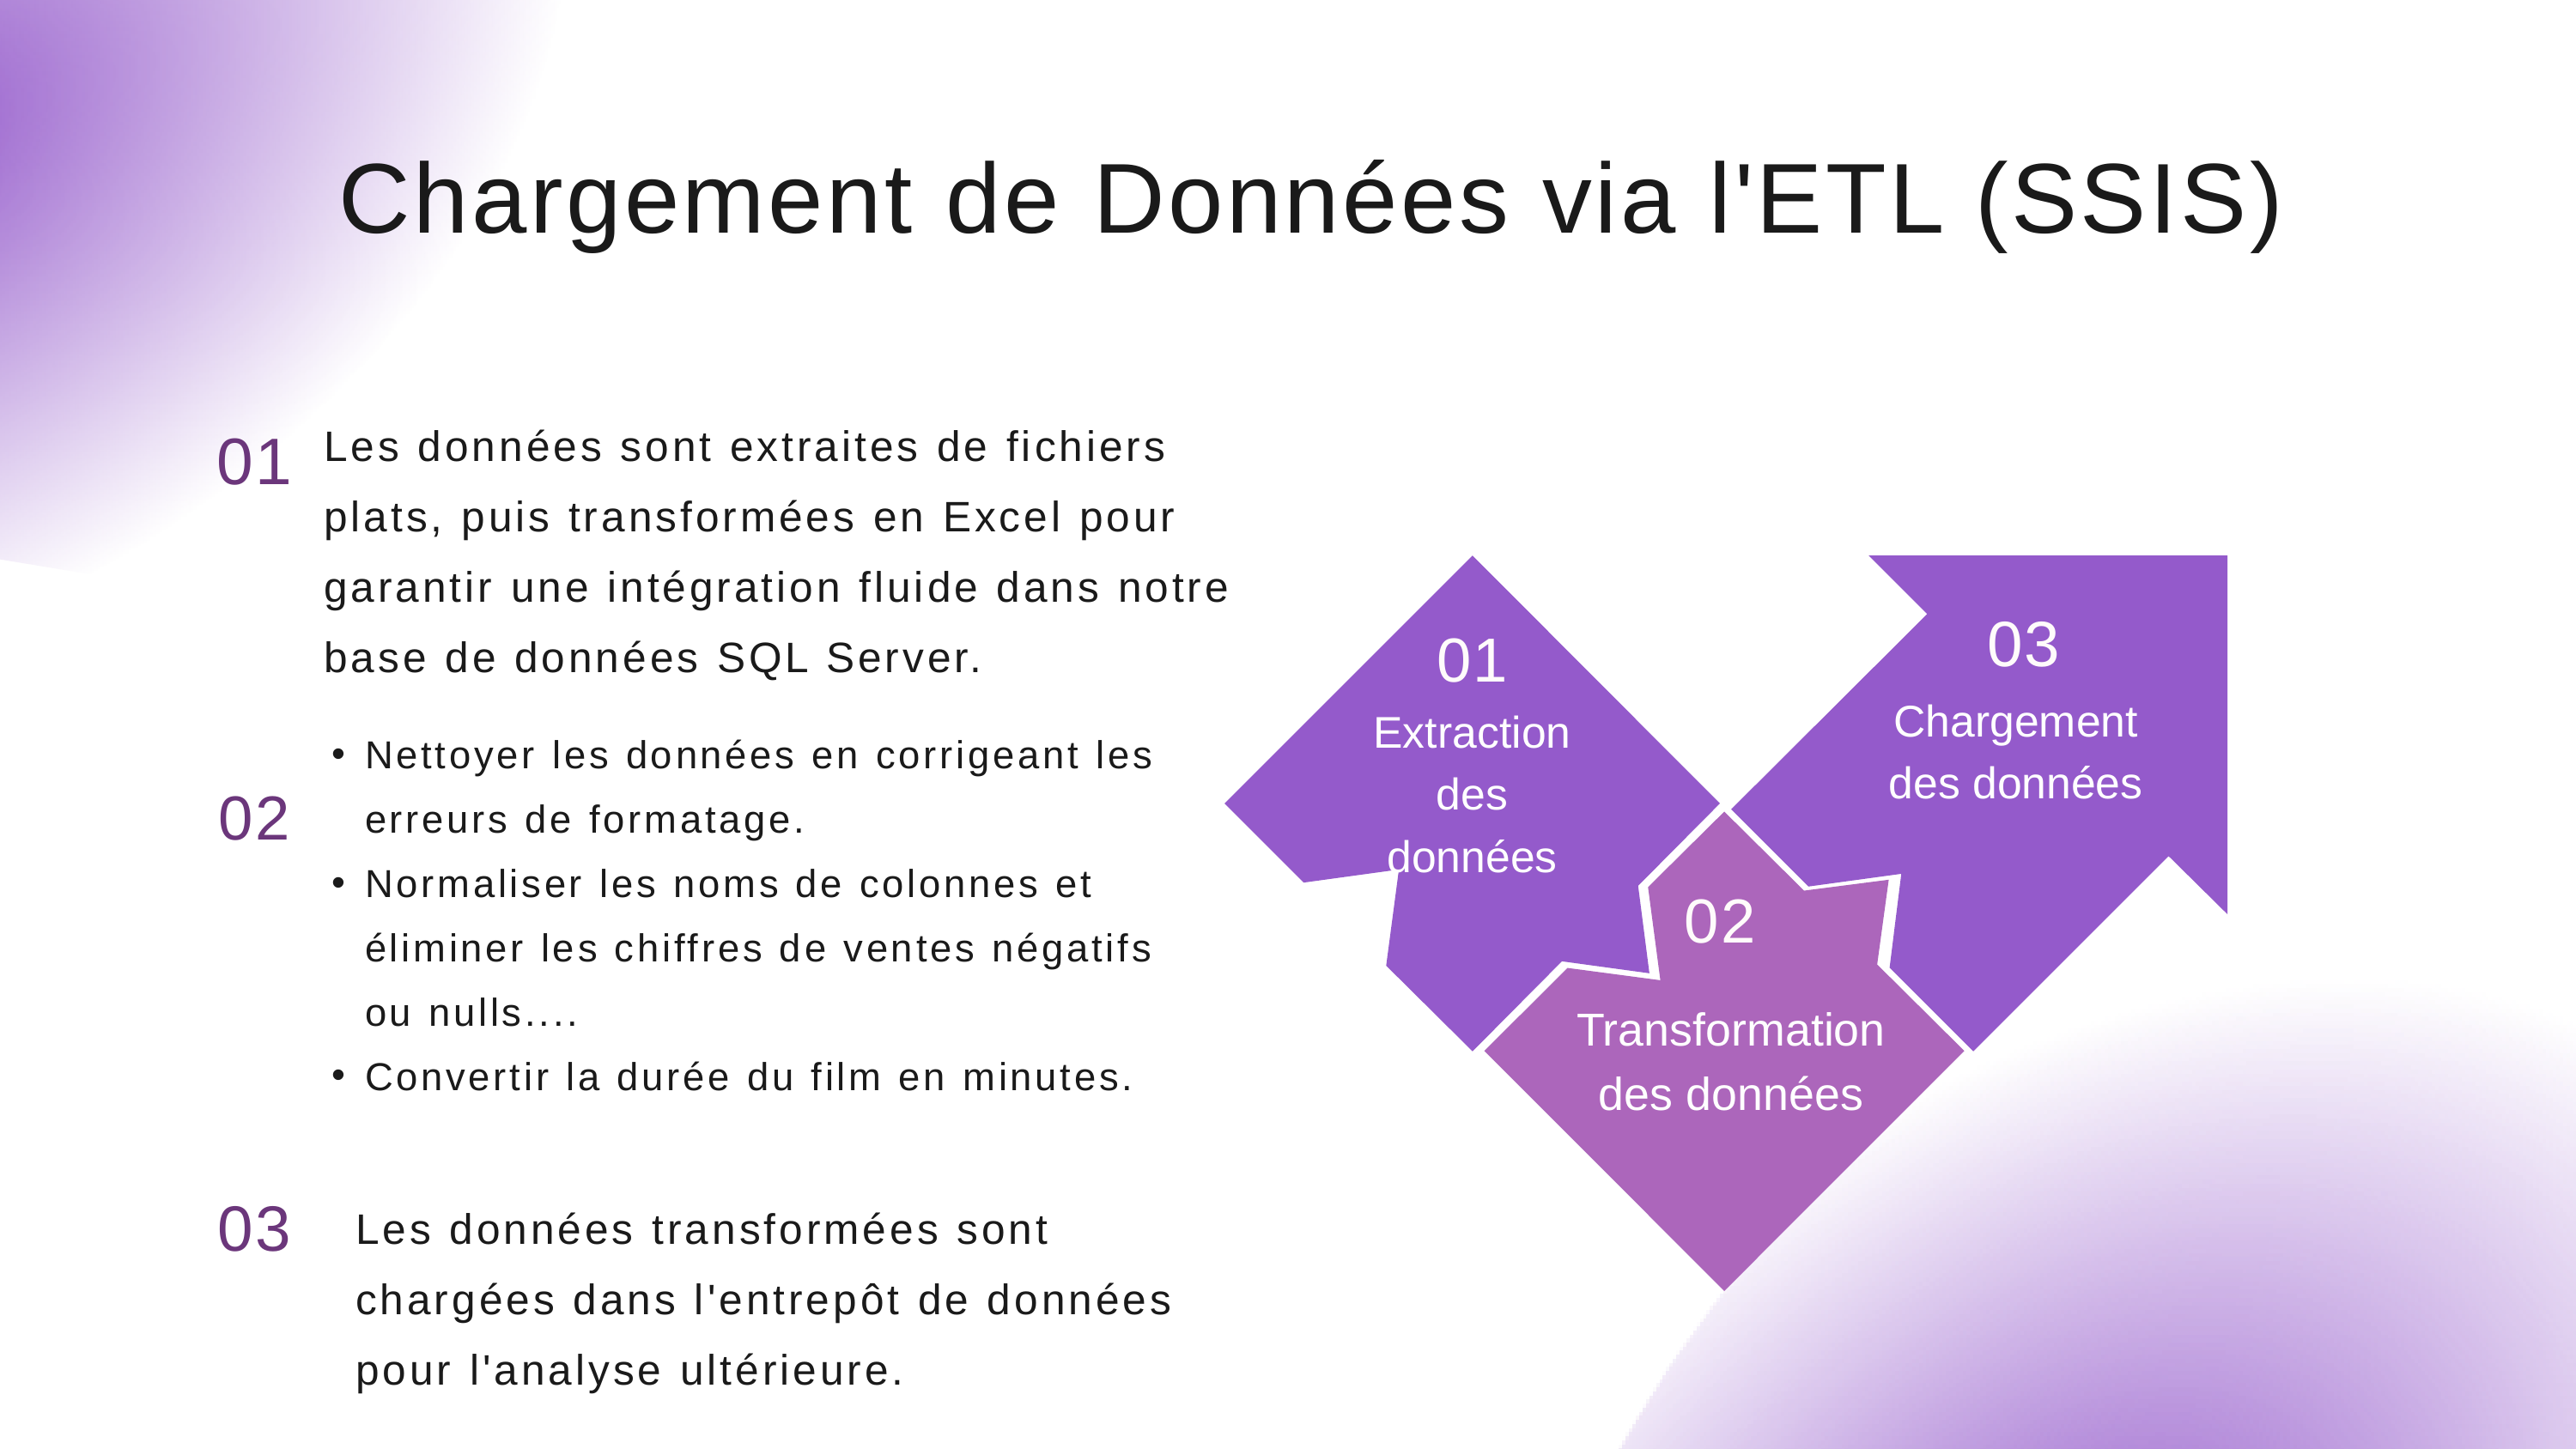

Chargement de Données via l'ETL (SSIS)
Les données sont extraites de fichiers plats, puis transformées en Excel pour garantir une intégration fluide dans notre base de données SQL Server.
01

03
01
Chargement des données
Extraction des données
Nettoyer les données en corrigeant les erreurs de formatage.
Normaliser les noms de colonnes et éliminer les chiffres de ventes négatifs ou nulls....
Convertir la durée du film en minutes.
02

02

Transformation des données
03
Les données transformées sont chargées dans l'entrepôt de données pour l'analyse ultérieure.